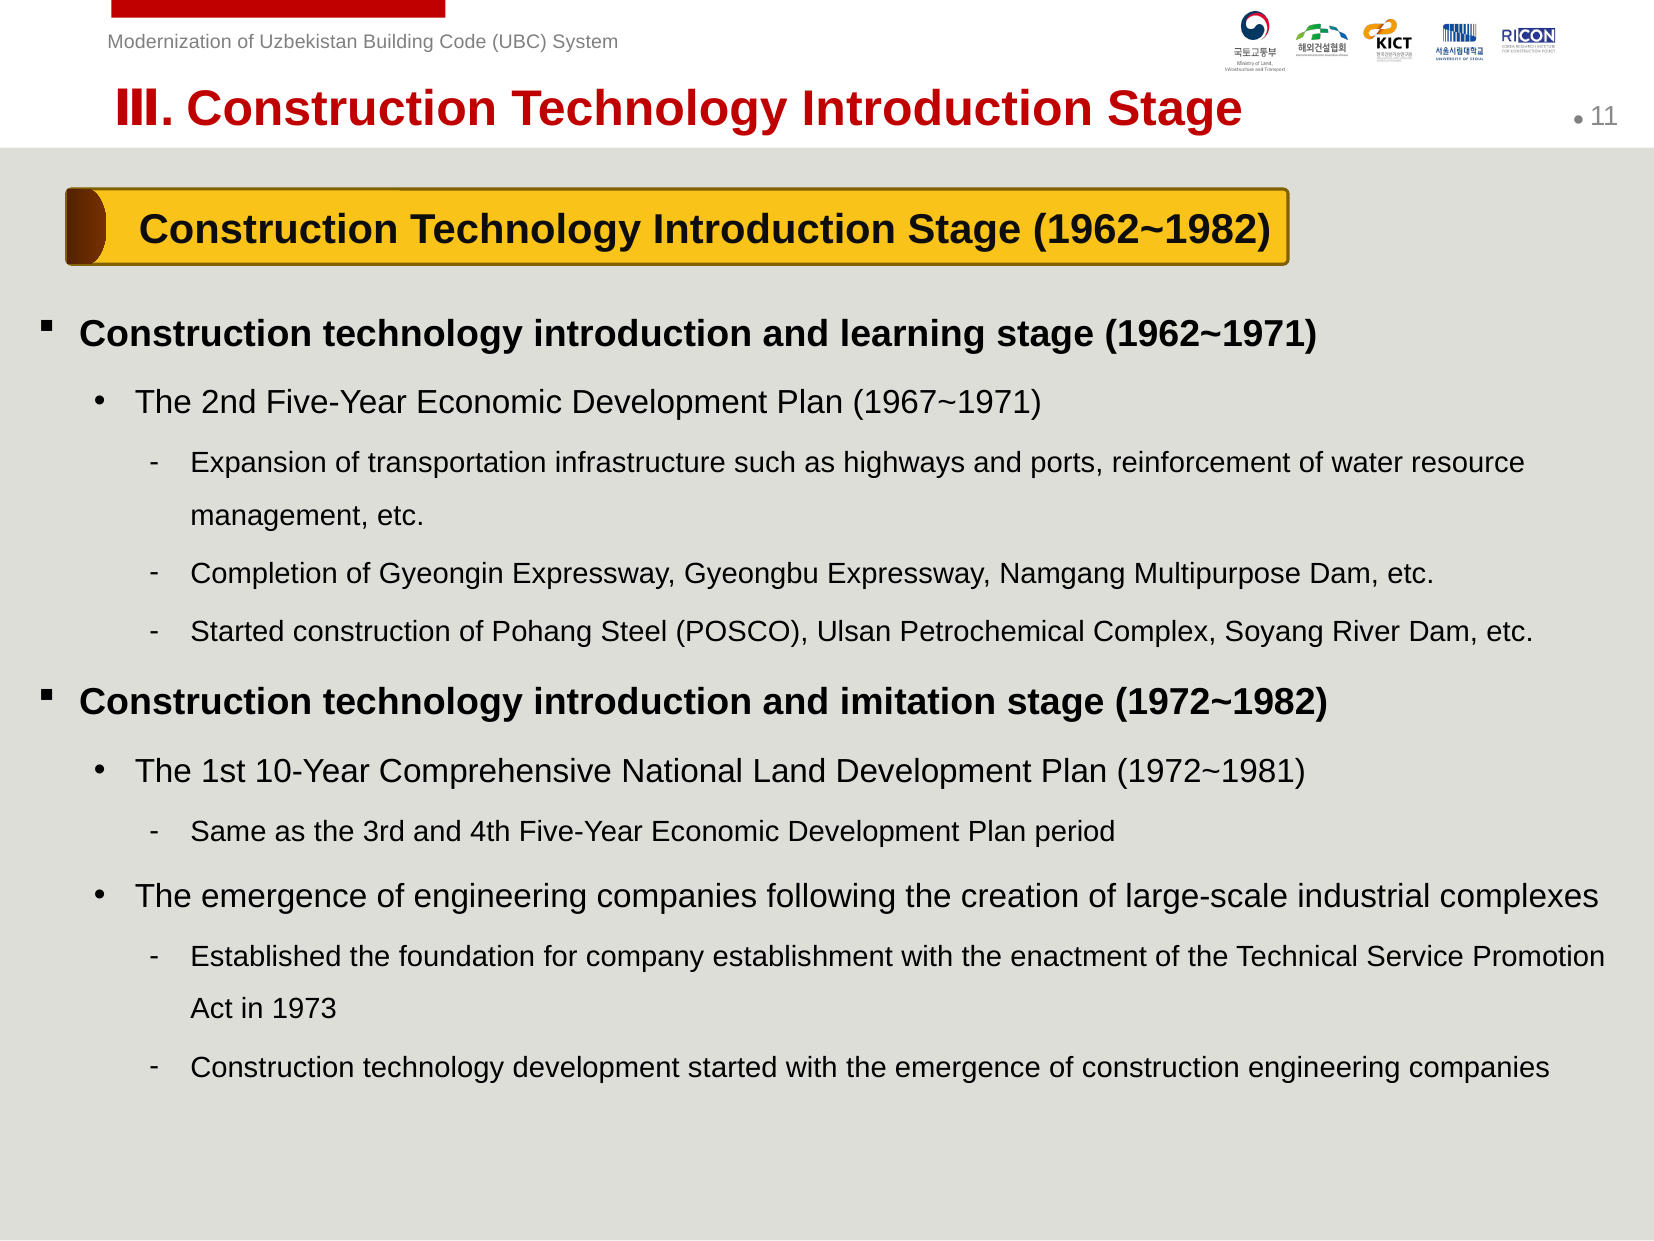

Ⅲ. Construction Technology Introduction Stage
Construction Technology Introduction Stage (1962~1982)

Construction technology introduction and learning stage (1962~1971)
The 2nd Five-Year Economic Development Plan (1967~1971)
Expansion of transportation infrastructure such as highways and ports, reinforcement of water resource management, etc.
Completion of Gyeongin Expressway, Gyeongbu Expressway, Namgang Multipurpose Dam, etc.
Started construction of Pohang Steel (POSCO), Ulsan Petrochemical Complex, Soyang River Dam, etc.
Construction technology introduction and imitation stage (1972~1982)
The 1st 10-Year Comprehensive National Land Development Plan (1972~1981)
Same as the 3rd and 4th Five-Year Economic Development Plan period
The emergence of engineering companies following the creation of large-scale industrial complexes
Established the foundation for company establishment with the enactment of the Technical Service Promotion Act in 1973
Construction technology development started with the emergence of construction engineering companies